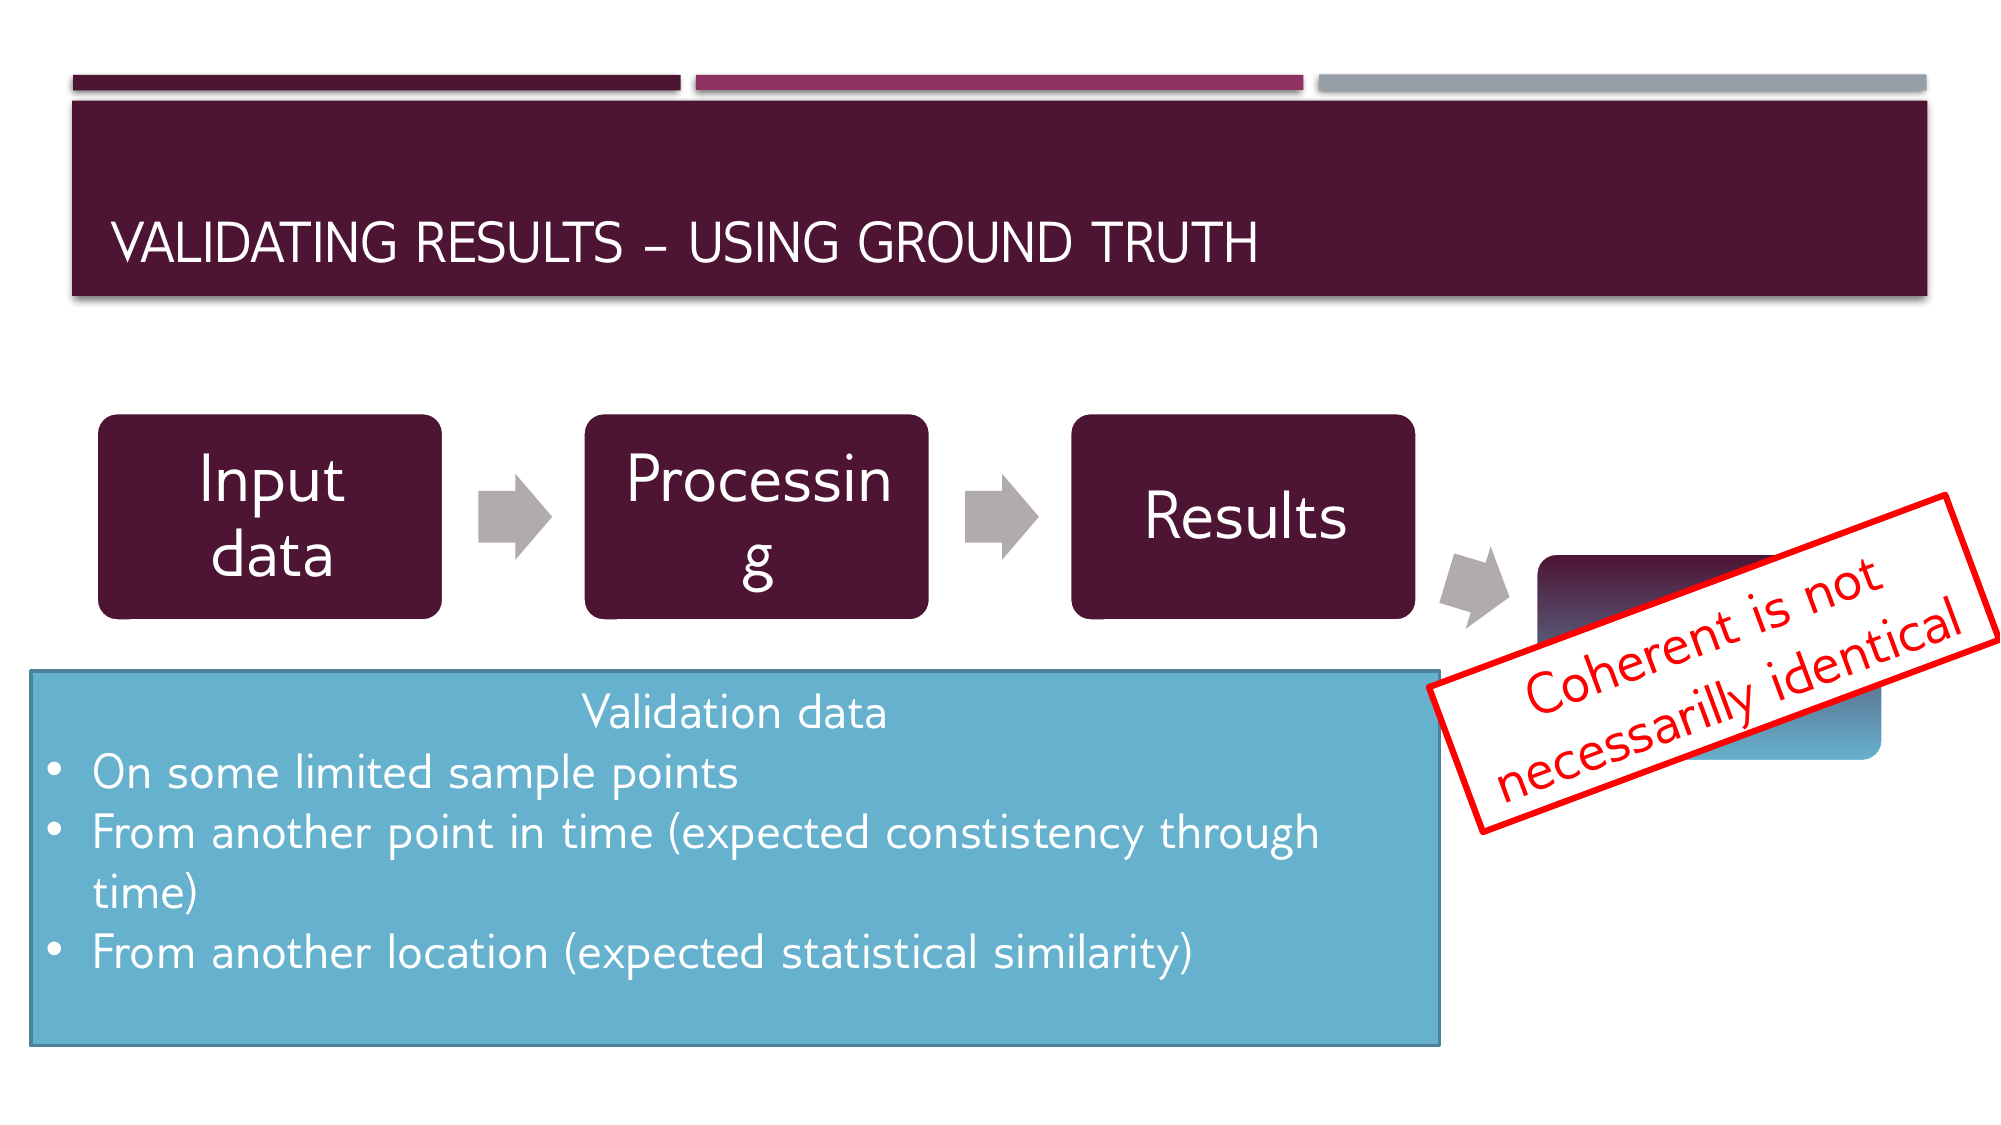

# Validating results – using ground truth
Input data

Processing

Results

Coherent?
Coherent is not necessarilly identical
Validation data
On some limited sample points
From another point in time (expected constistency through time)
From another location (expected statistical similarity)